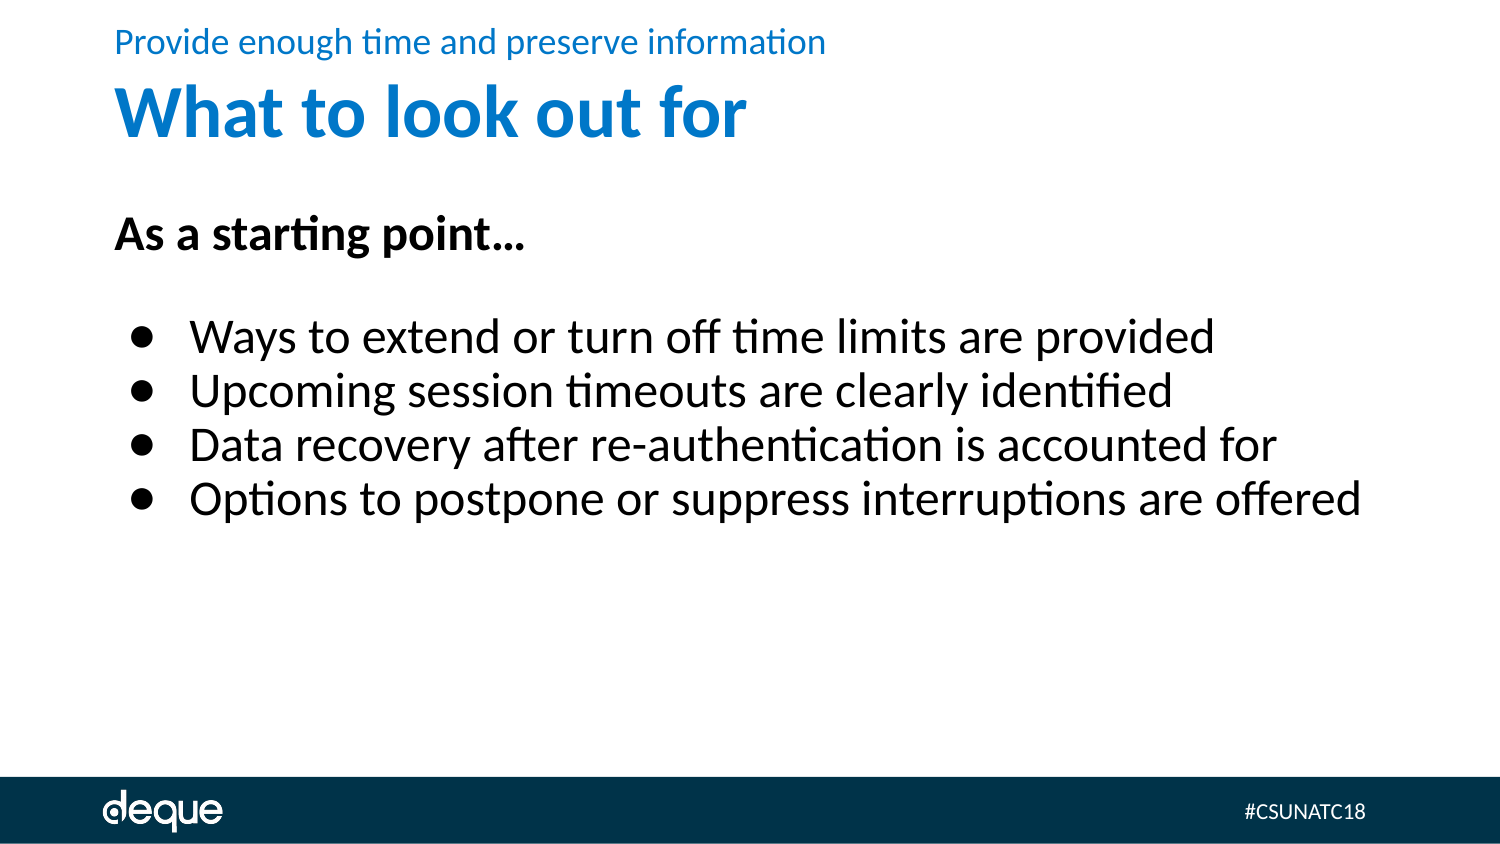

# Provide enough time and preserve information What to look out for
As a starting point…
Ways to extend or turn off time limits are provided
Upcoming session timeouts are clearly identified
Data recovery after re-authentication is accounted for
Options to postpone or suppress interruptions are offered